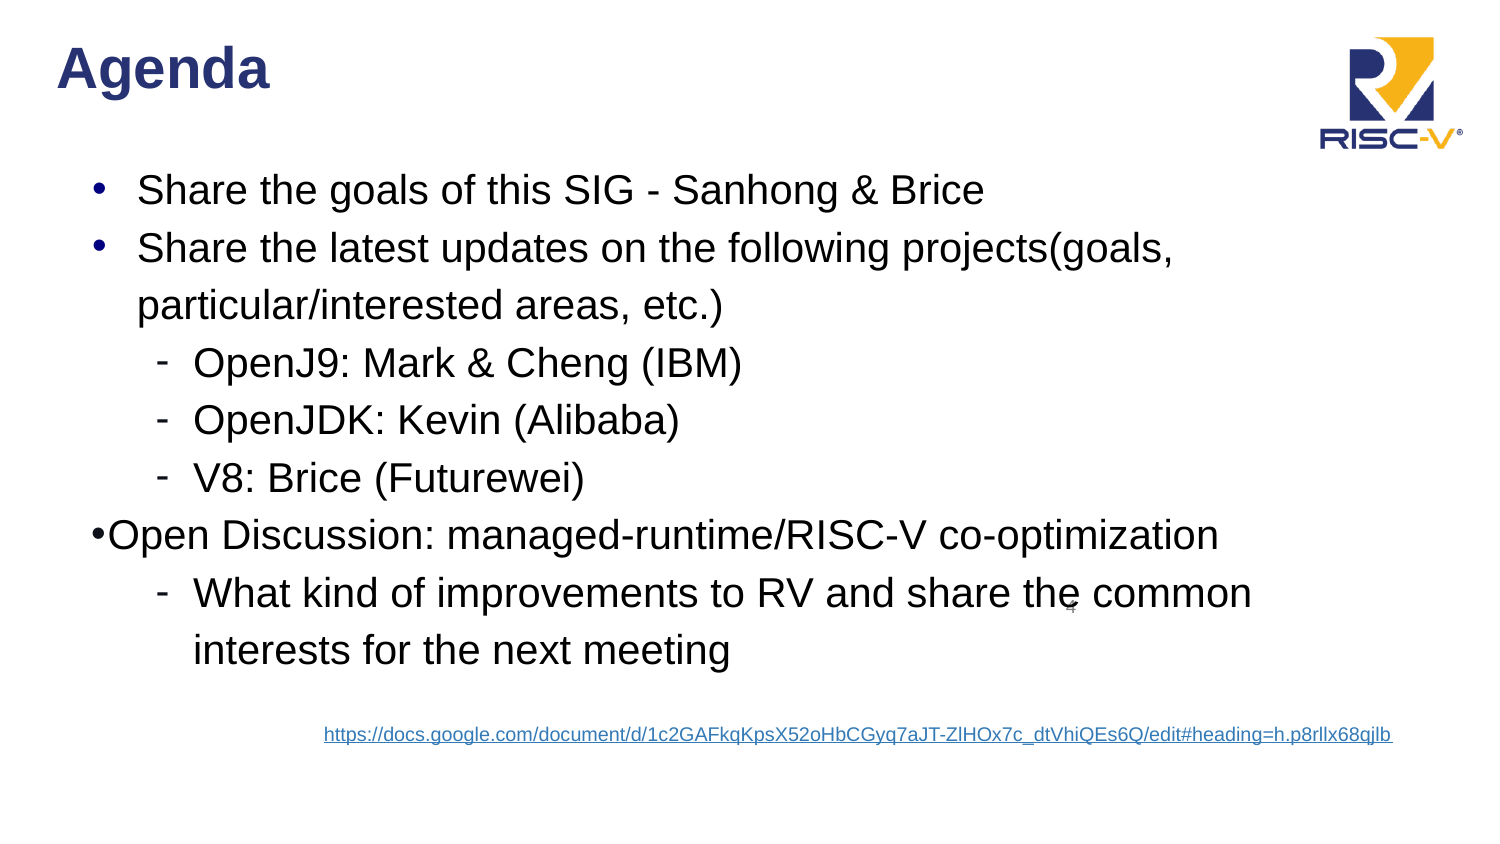

# Agenda
Share the goals of this SIG - Sanhong & Brice
Share the latest updates on the following projects(goals, particular/interested areas, etc.)
OpenJ9: Mark & Cheng (IBM)
OpenJDK: Kevin (Alibaba)
V8: Brice (Futurewei)
Open Discussion: managed-runtime/RISC-V co-optimization
What kind of improvements to RV and share the common interests for the next meeting

4
https://docs.google.com/document/d/1c2GAFkqKpsX52oHbCGyq7aJT-ZlHOx7c_dtVhiQEs6Q/edit#heading=h.p8rllx68qjlb